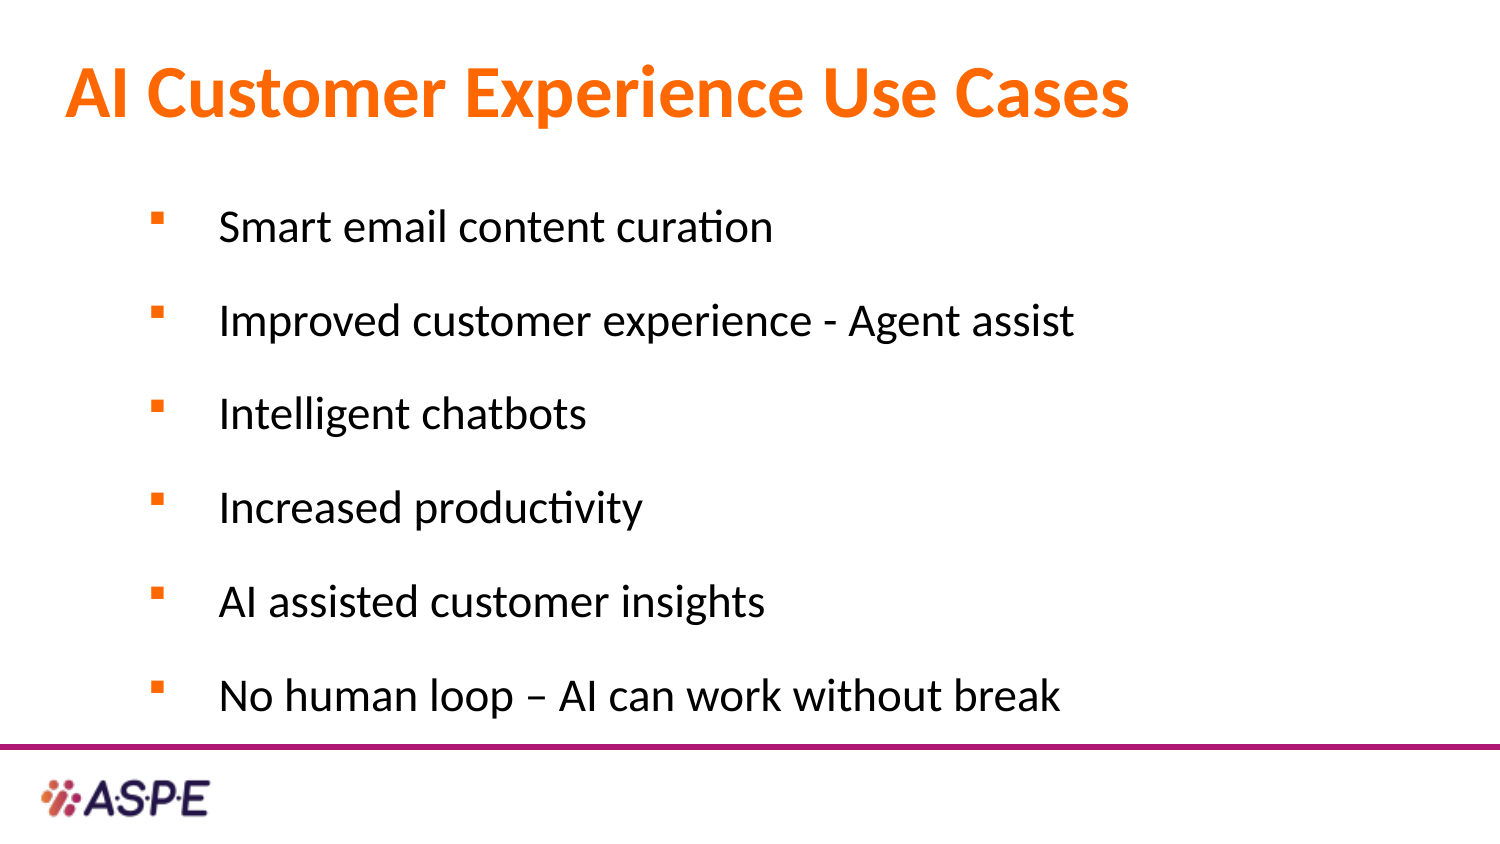

# AI Customer Experience Use Cases
Smart email content curation
Improved customer experience - Agent assist
Intelligent chatbots
Increased productivity
AI assisted customer insights
No human loop – AI can work without break